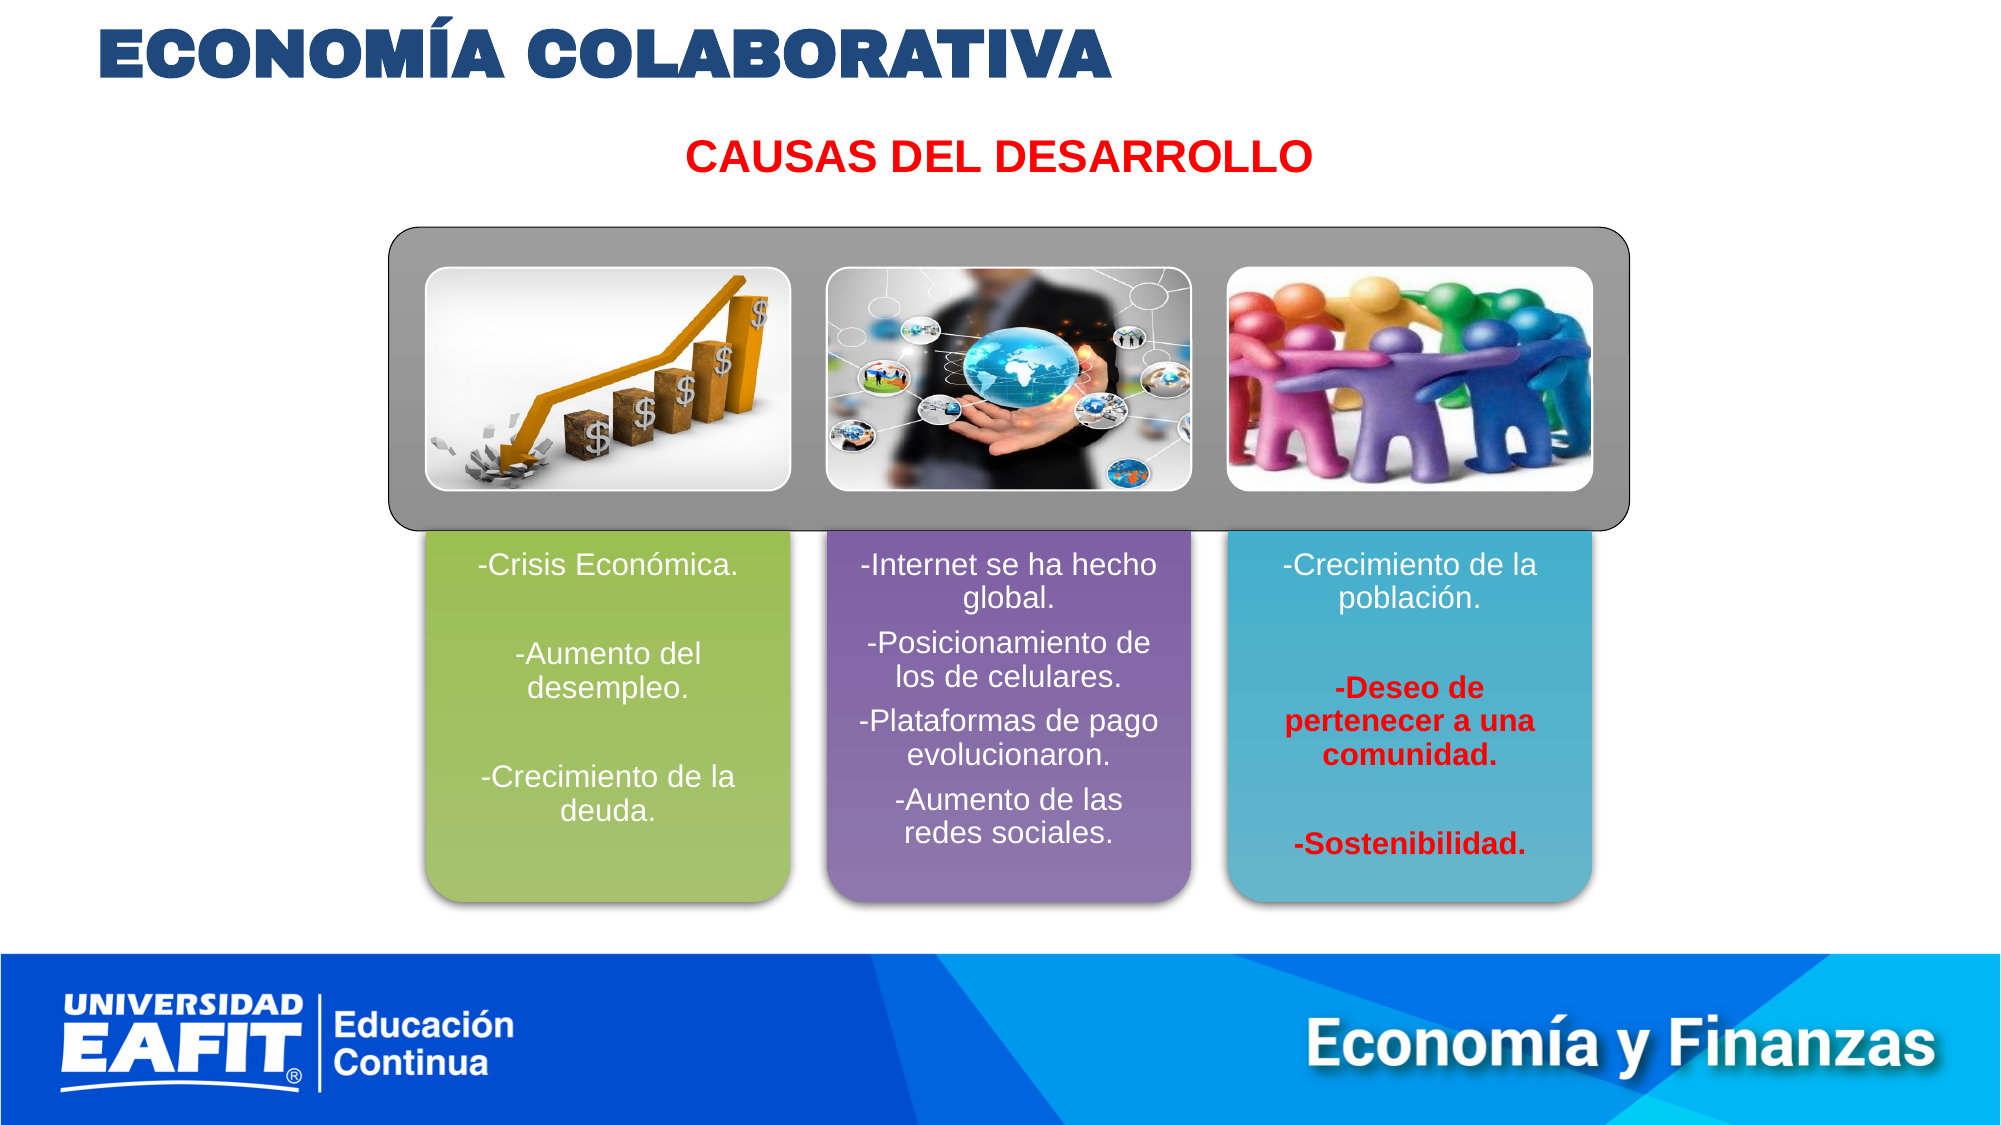

ECONOMÍA COLABORATIVA
CAUSAS DEL DESARROLLO
-Crisis Económica.

-Aumento del desempleo.

-Crecimiento de la deuda.
-Internet se ha hecho global.
-Posicionamiento de los de celulares.
-Plataformas de pago evolucionaron.
-Aumento de las redes sociales.
-Crecimiento de la población.

-Deseo de pertenecer a una comunidad.

-Sostenibilidad.